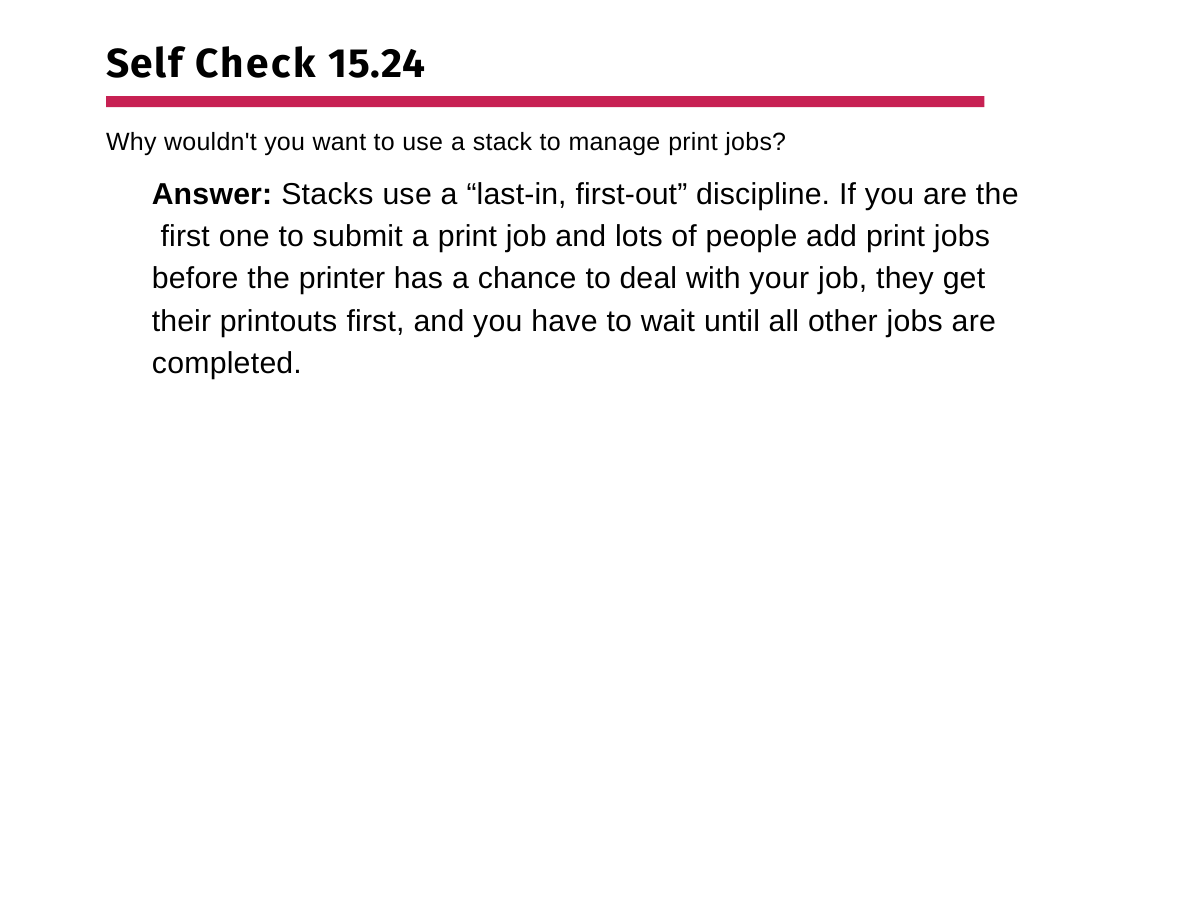

# Self Check 15.24

Why wouldn't you want to use a stack to manage print jobs?
Answer: Stacks use a “last-in, first-out” discipline. If you are the  first one to submit a print job and lots of people add print jobs  before the printer has a chance to deal with your job, they get  their printouts first, and you have to wait until all other jobs are  completed.